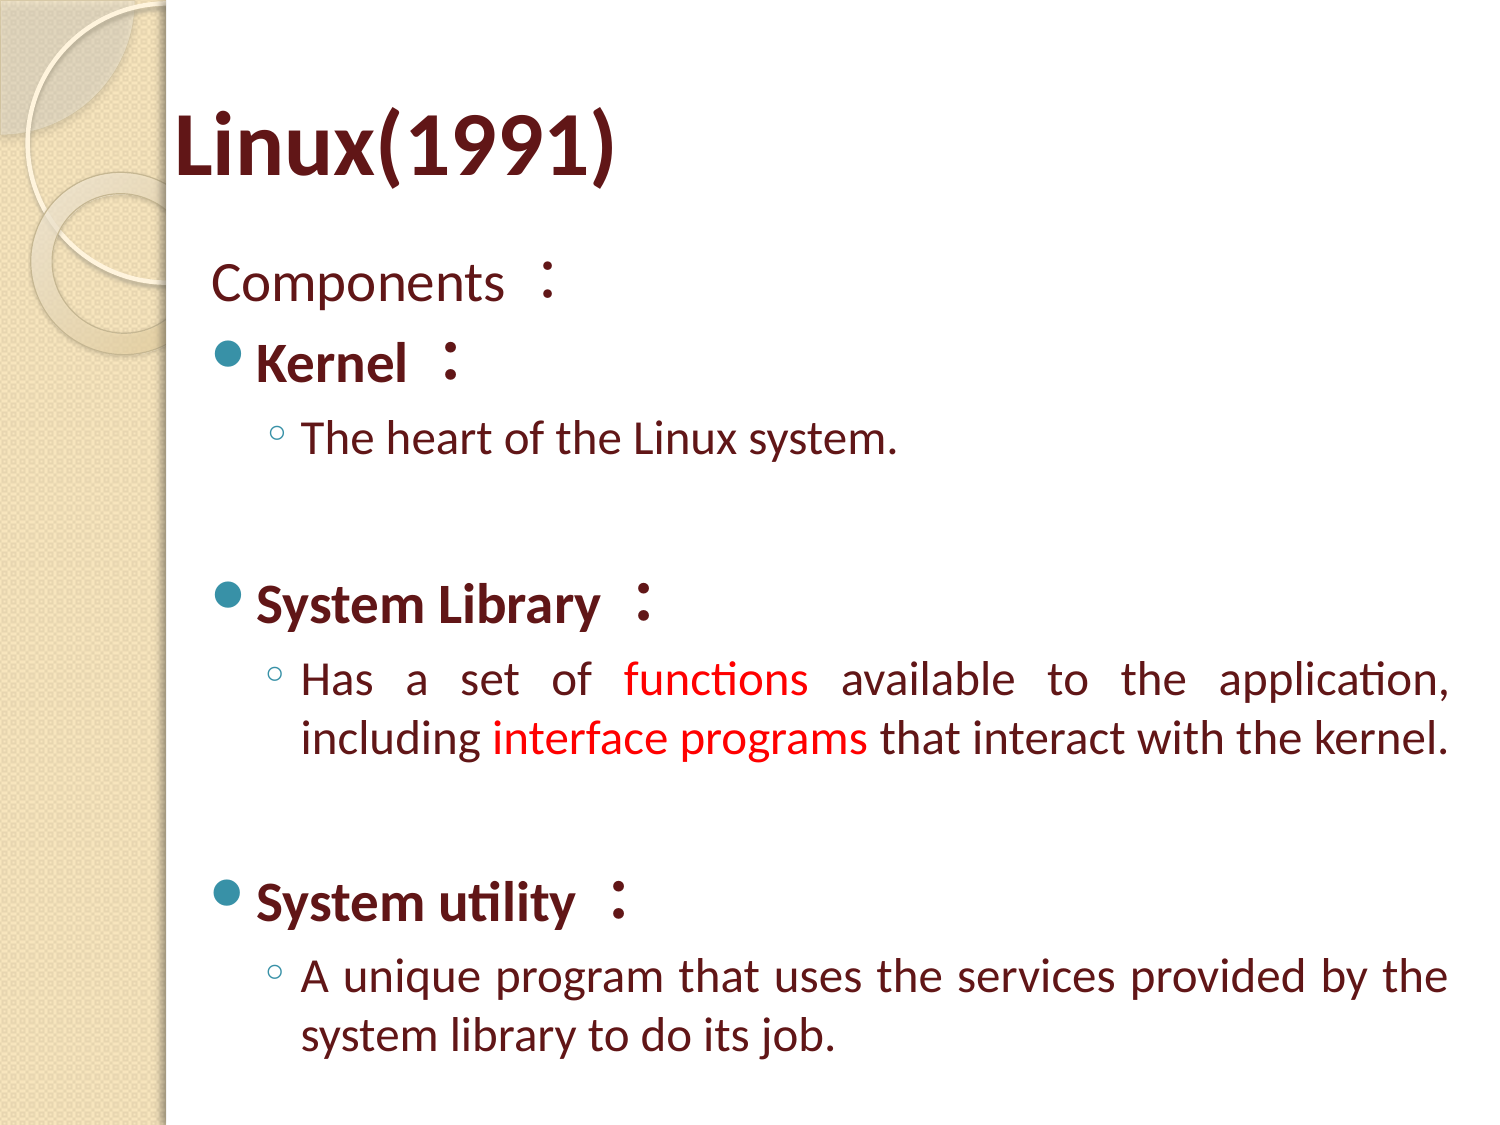

# Linux(1991)
Components：
Kernel：
The heart of the Linux system.

System Library：
Has a set of functions available to the application, including interface programs that interact with the kernel.

System utility：
A unique program that uses the services provided by the system library to do its job.